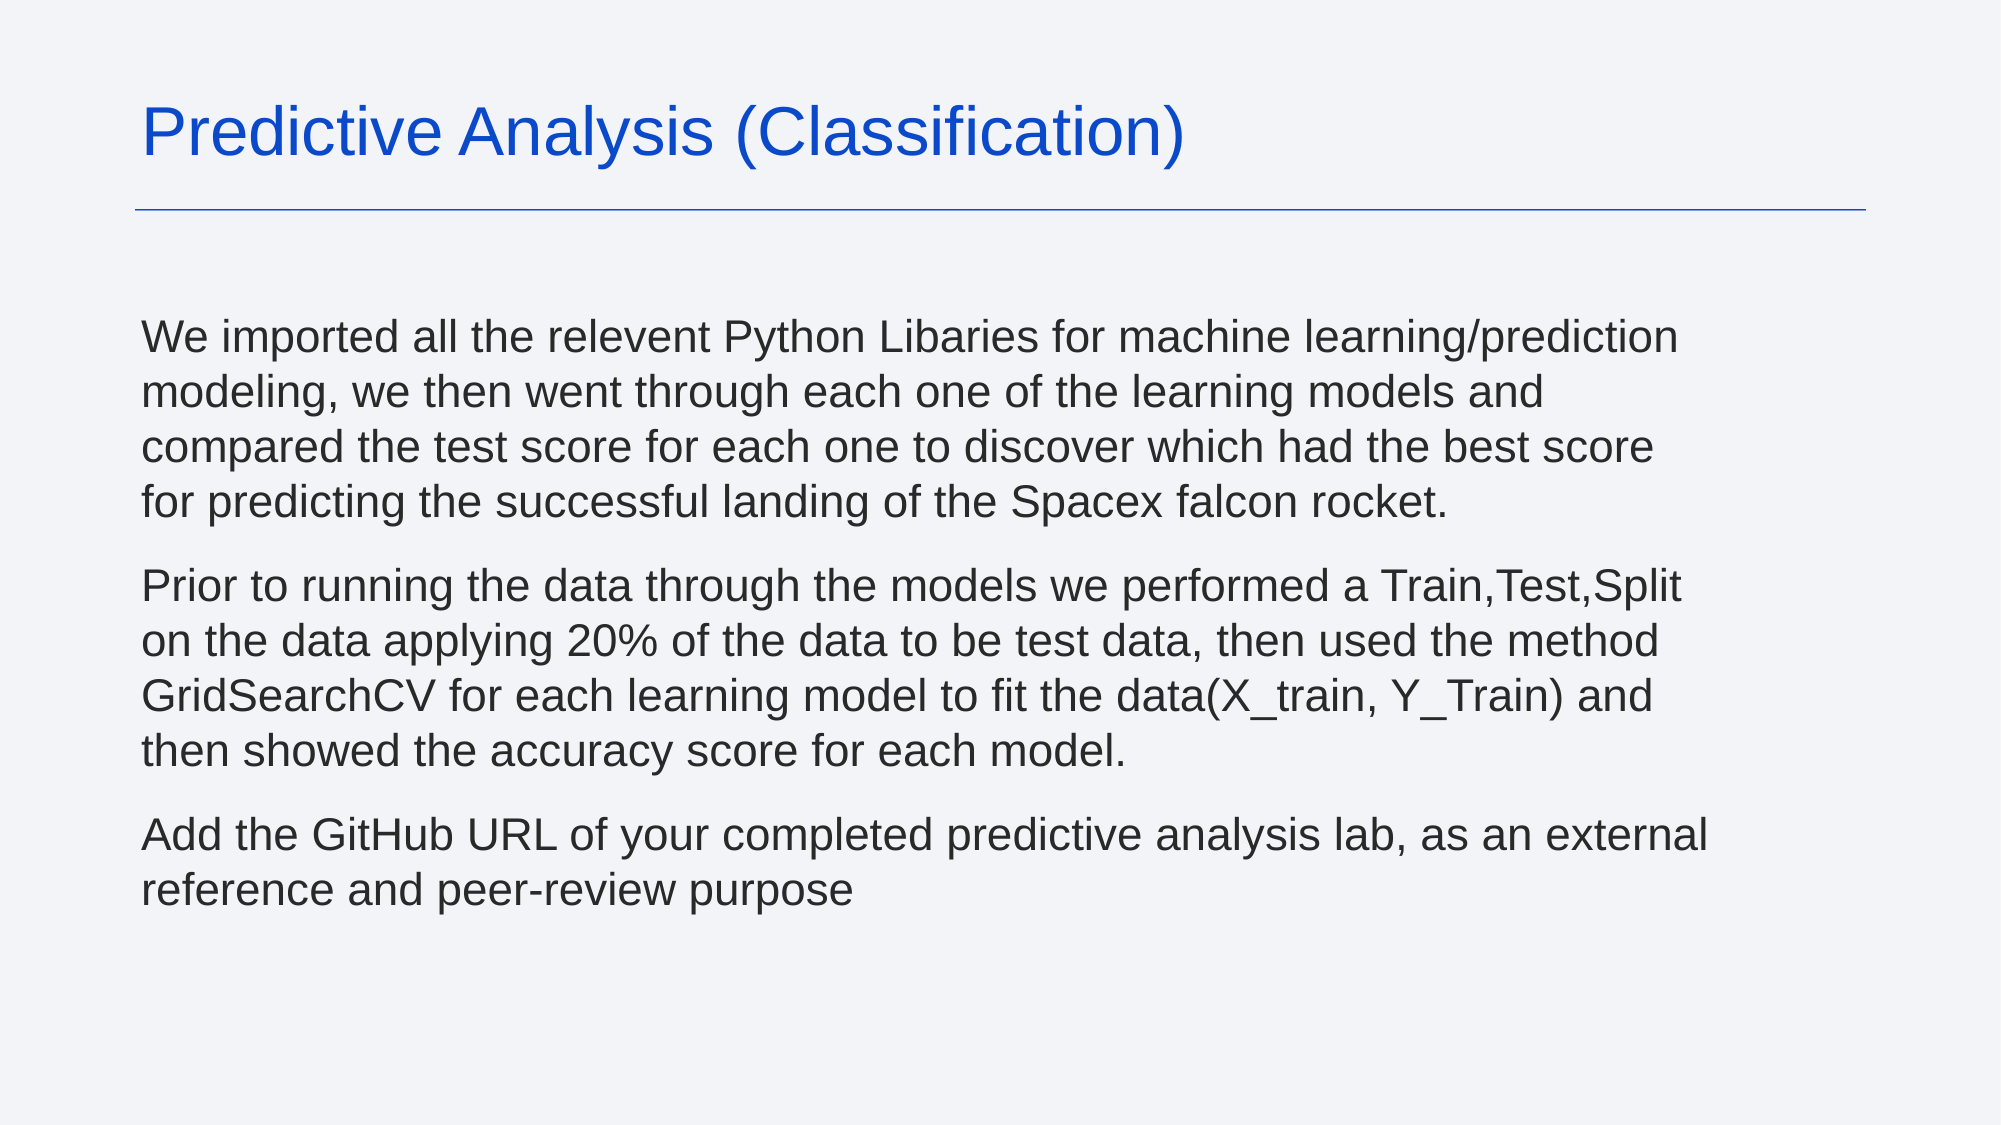

Predictive Analysis (Classification)
We imported all the relevent Python Libaries for machine learning/prediction modeling, we then went through each one of the learning models and compared the test score for each one to discover which had the best score for predicting the successful landing of the Spacex falcon rocket.
Prior to running the data through the models we performed a Train,Test,Split on the data applying 20% of the data to be test data, then used the method GridSearchCV for each learning model to fit the data(X_train, Y_Train) and then showed the accuracy score for each model.
Add the GitHub URL of your completed predictive analysis lab, as an external reference and peer-review purpose

15